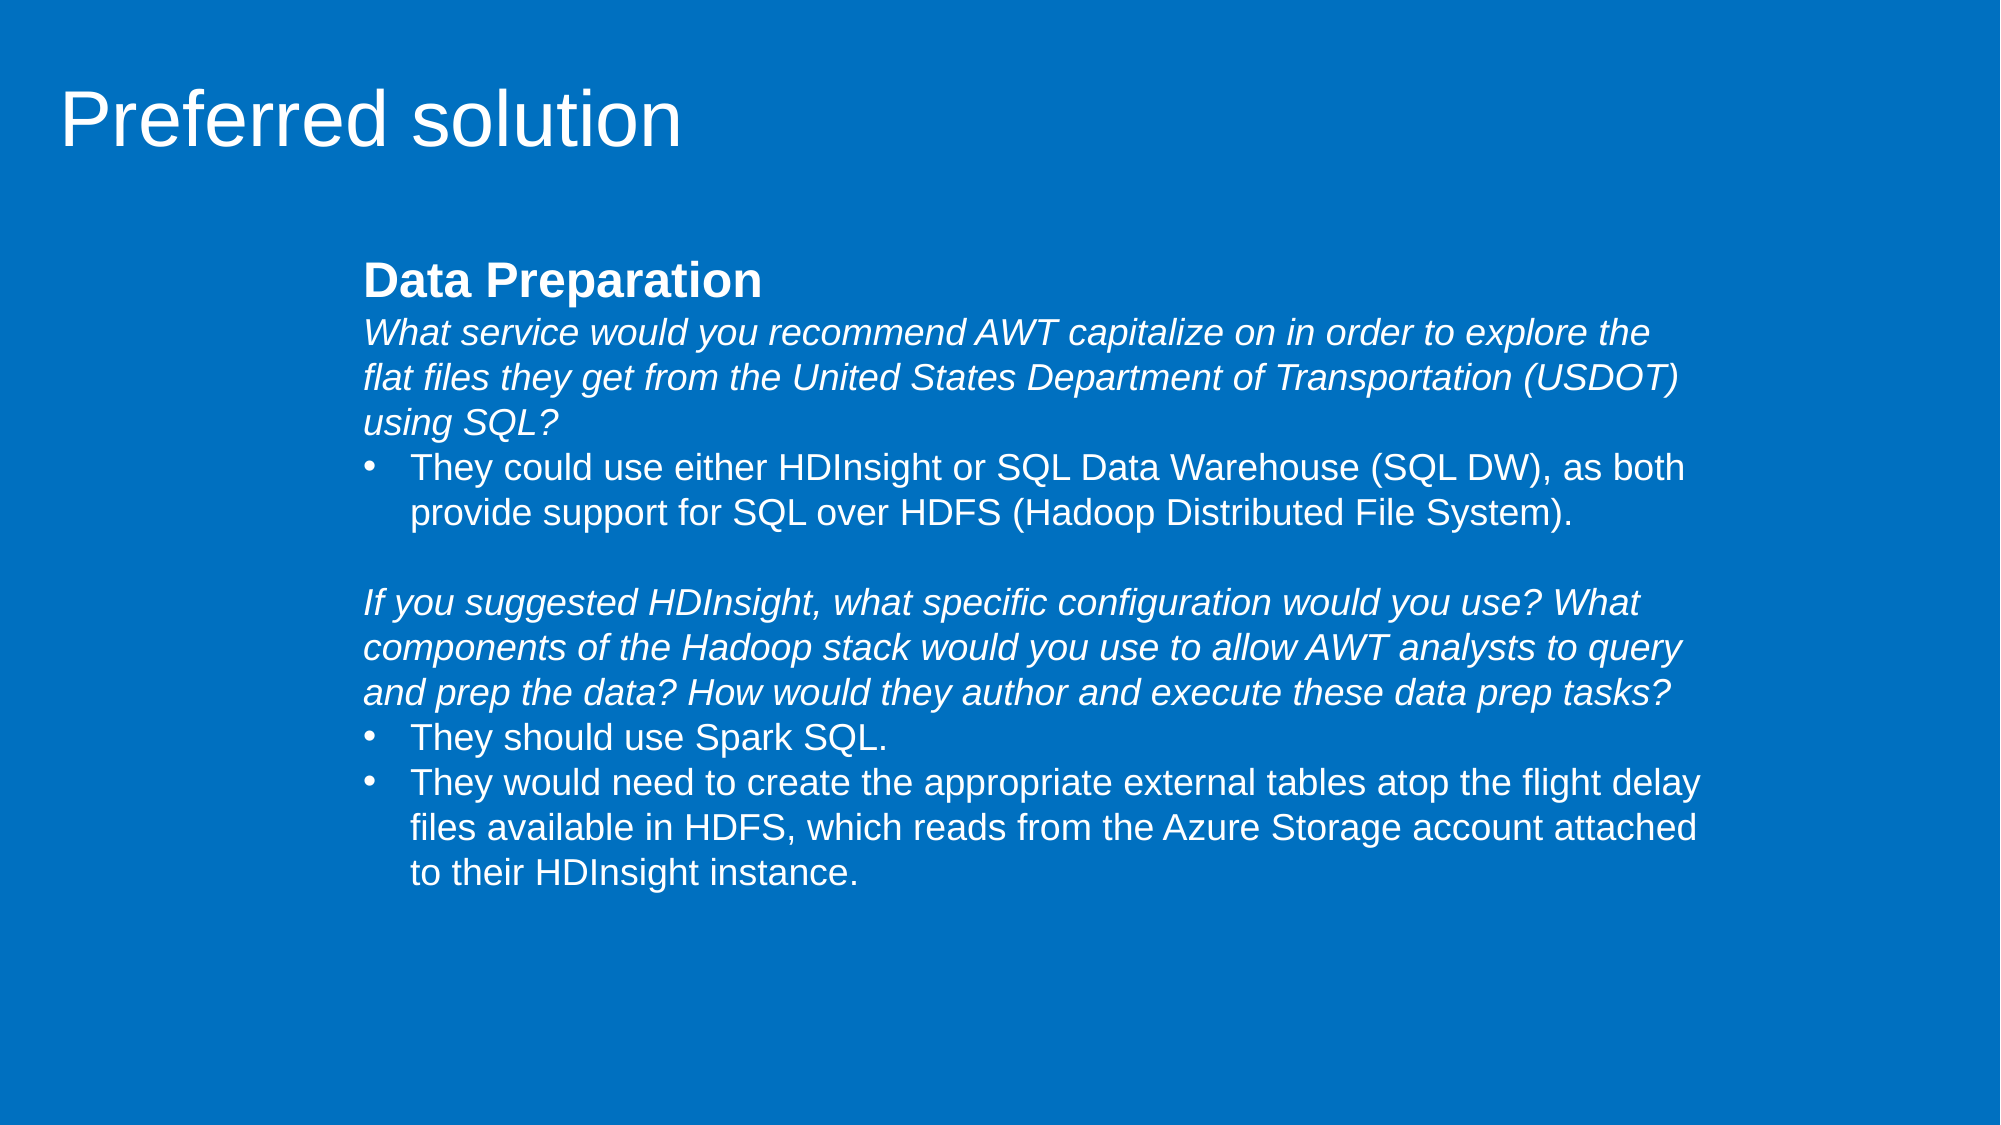

# Preferred solution
Data Preparation
What service would you recommend AWT capitalize on in order to explore the flat files they get from the United States Department of Transportation (USDOT) using SQL?
They could use either HDInsight or SQL Data Warehouse (SQL DW), as both provide support for SQL over HDFS (Hadoop Distributed File System).

If you suggested HDInsight, what specific configuration would you use? What components of the Hadoop stack would you use to allow AWT analysts to query and prep the data? How would they author and execute these data prep tasks?
They should use Spark SQL.
They would need to create the appropriate external tables atop the flight delay files available in HDFS, which reads from the Azure Storage account attached to their HDInsight instance.